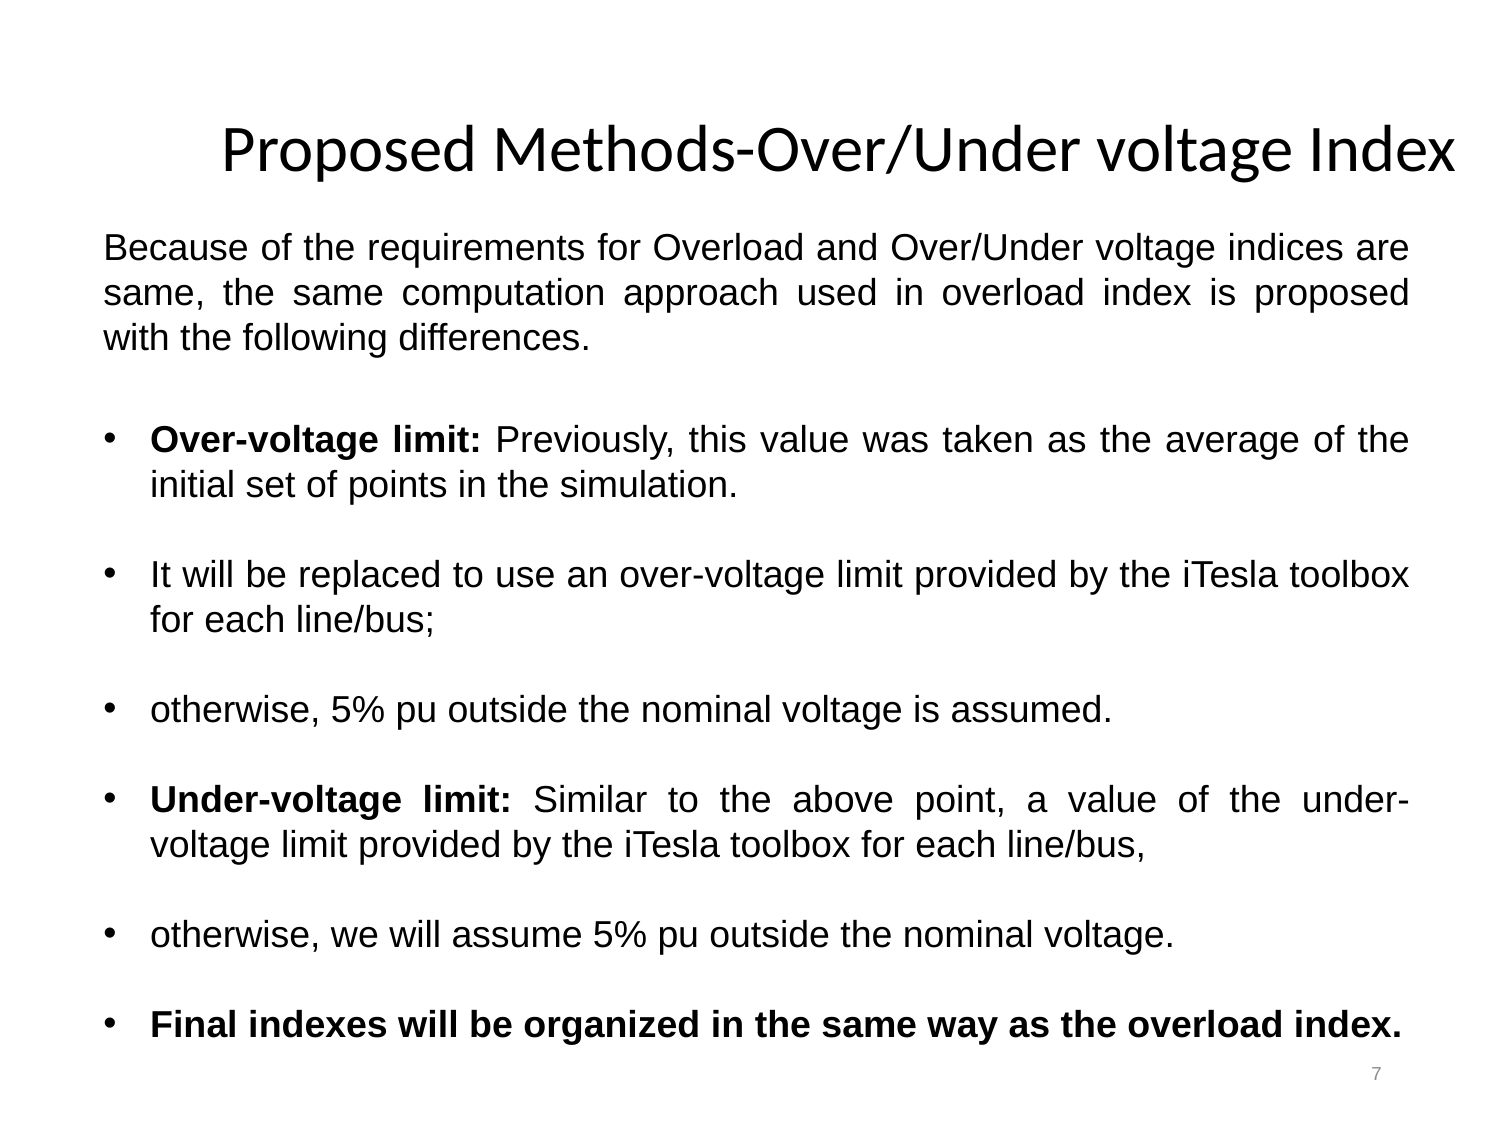

# Proposed Methods-Over/Under voltage Index
Because of the requirements for Overload and Over/Under voltage indices are same, the same computation approach used in overload index is proposed with the following differences.

Over-voltage limit: Previously, this value was taken as the average of the initial set of points in the simulation.

It will be replaced to use an over-voltage limit provided by the iTesla toolbox for each line/bus;

otherwise, 5% pu outside the nominal voltage is assumed.

Under-voltage limit: Similar to the above point, a value of the under-voltage limit provided by the iTesla toolbox for each line/bus,

otherwise, we will assume 5% pu outside the nominal voltage.

Final indexes will be organized in the same way as the overload index.
7